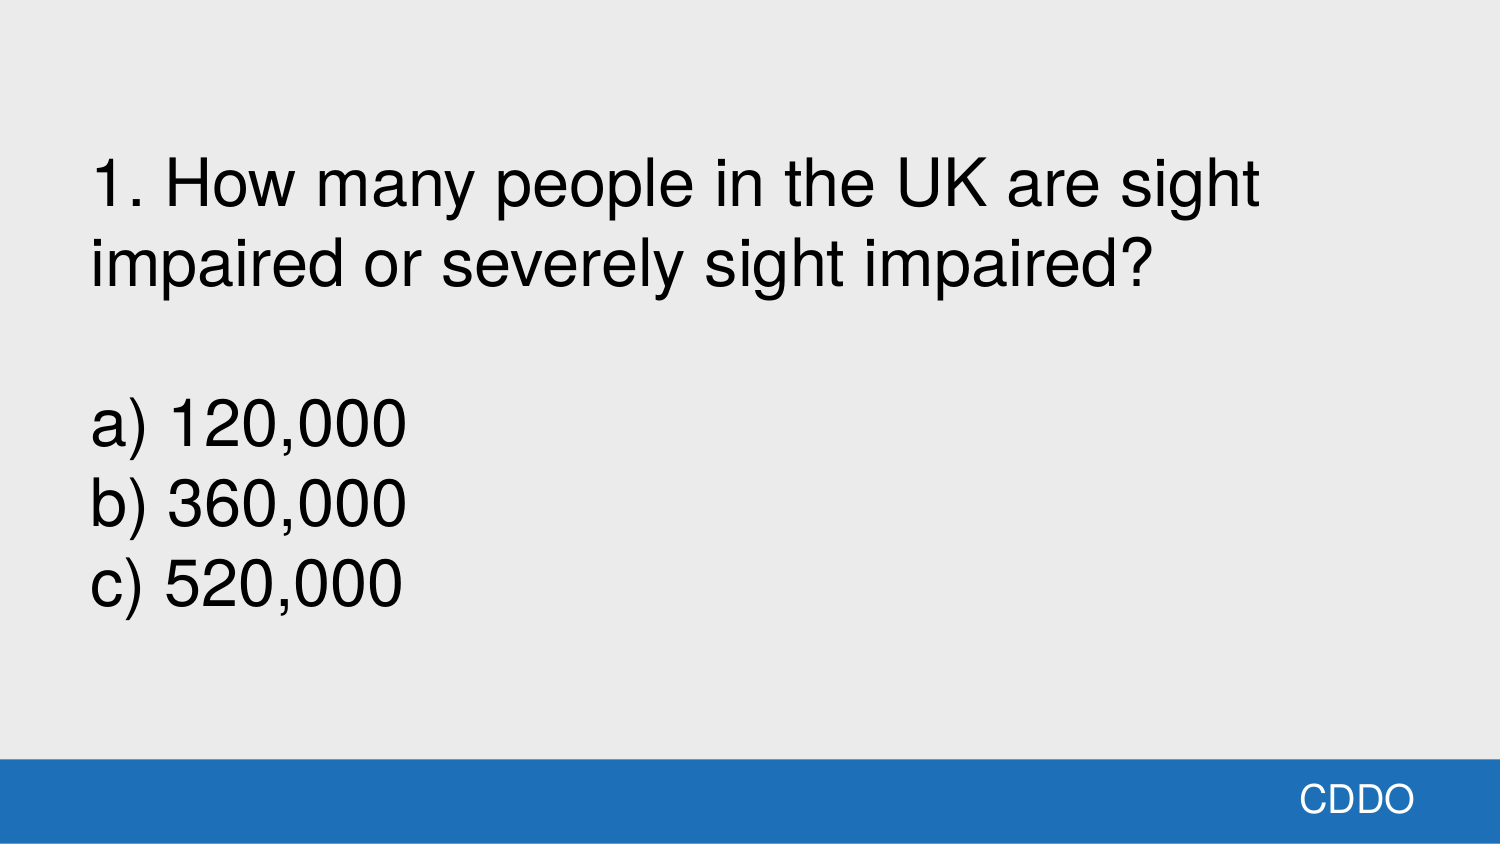

1. How many people in the UK are sight impaired or severely sight impaired?

a) 120,000
b) 360,000
c) 520,000